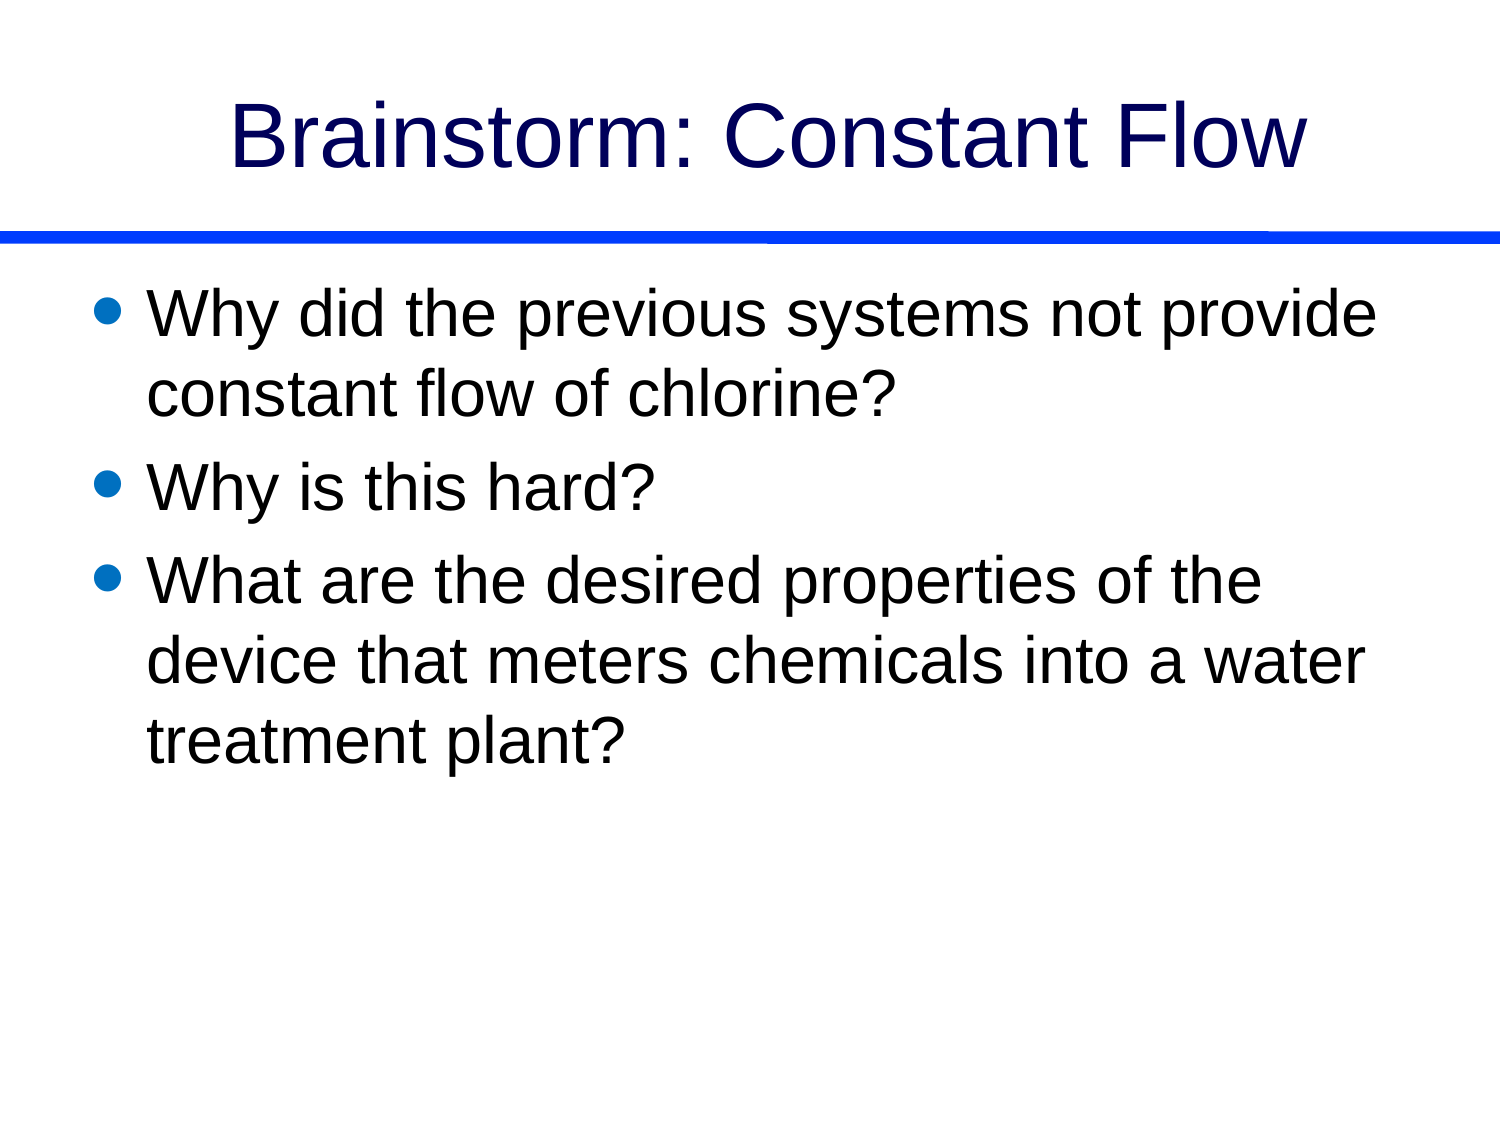

# Brainstorm: Constant Flow
Why did the previous systems not provide constant flow of chlorine?
Why is this hard?
What are the desired properties of the device that meters chemicals into a water treatment plant?